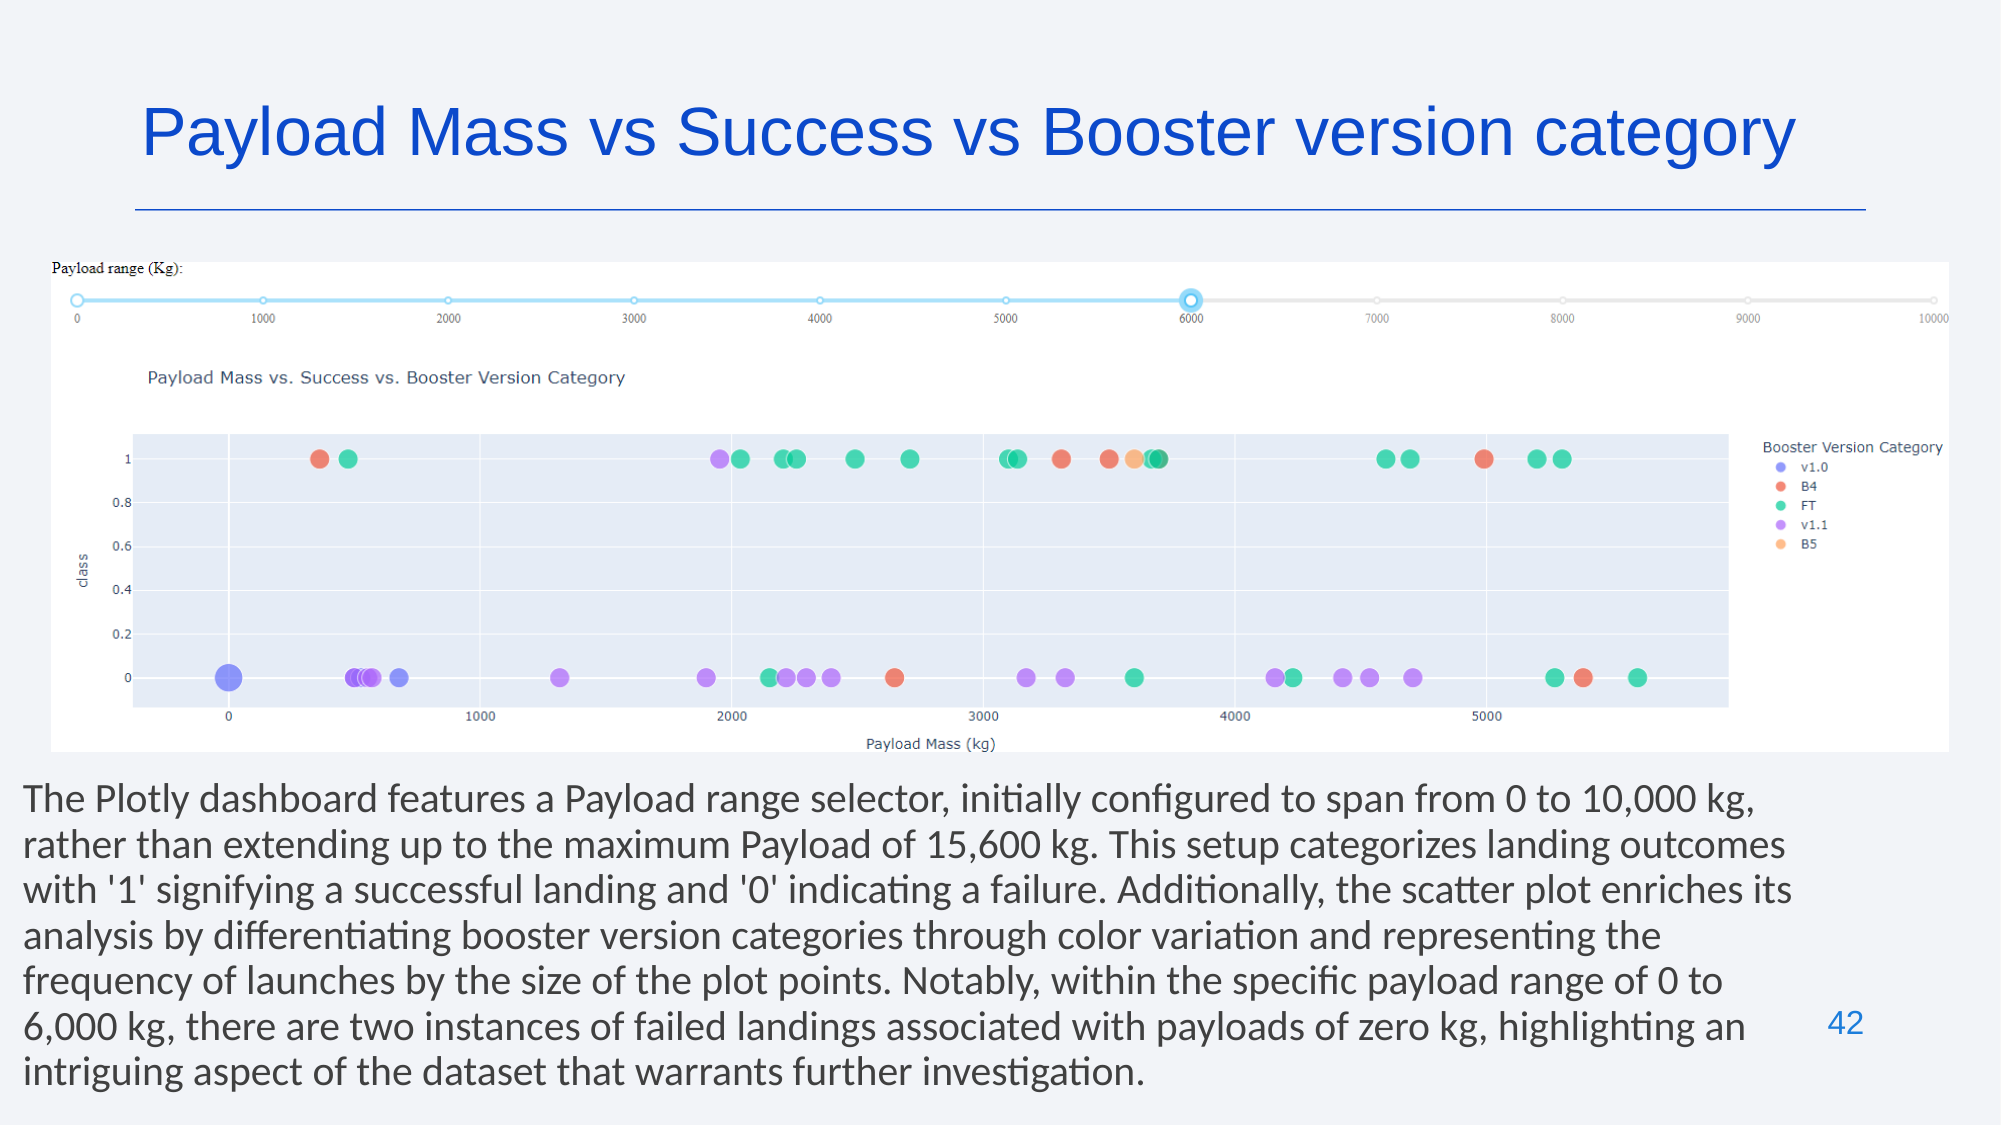

Payload Mass vs Success vs Booster version category

The Plotly dashboard features a Payload range selector, initially configured to span from 0 to 10,000 kg, rather than extending up to the maximum Payload of 15,600 kg. This setup categorizes landing outcomes with '1' signifying a successful landing and '0' indicating a failure. Additionally, the scatter plot enriches its analysis by differentiating booster version categories through color variation and representing the frequency of launches by the size of the plot points. Notably, within the specific payload range of 0 to 6,000 kg, there are two instances of failed landings associated with payloads of zero kg, highlighting an intriguing aspect of the dataset that warrants further investigation.
42